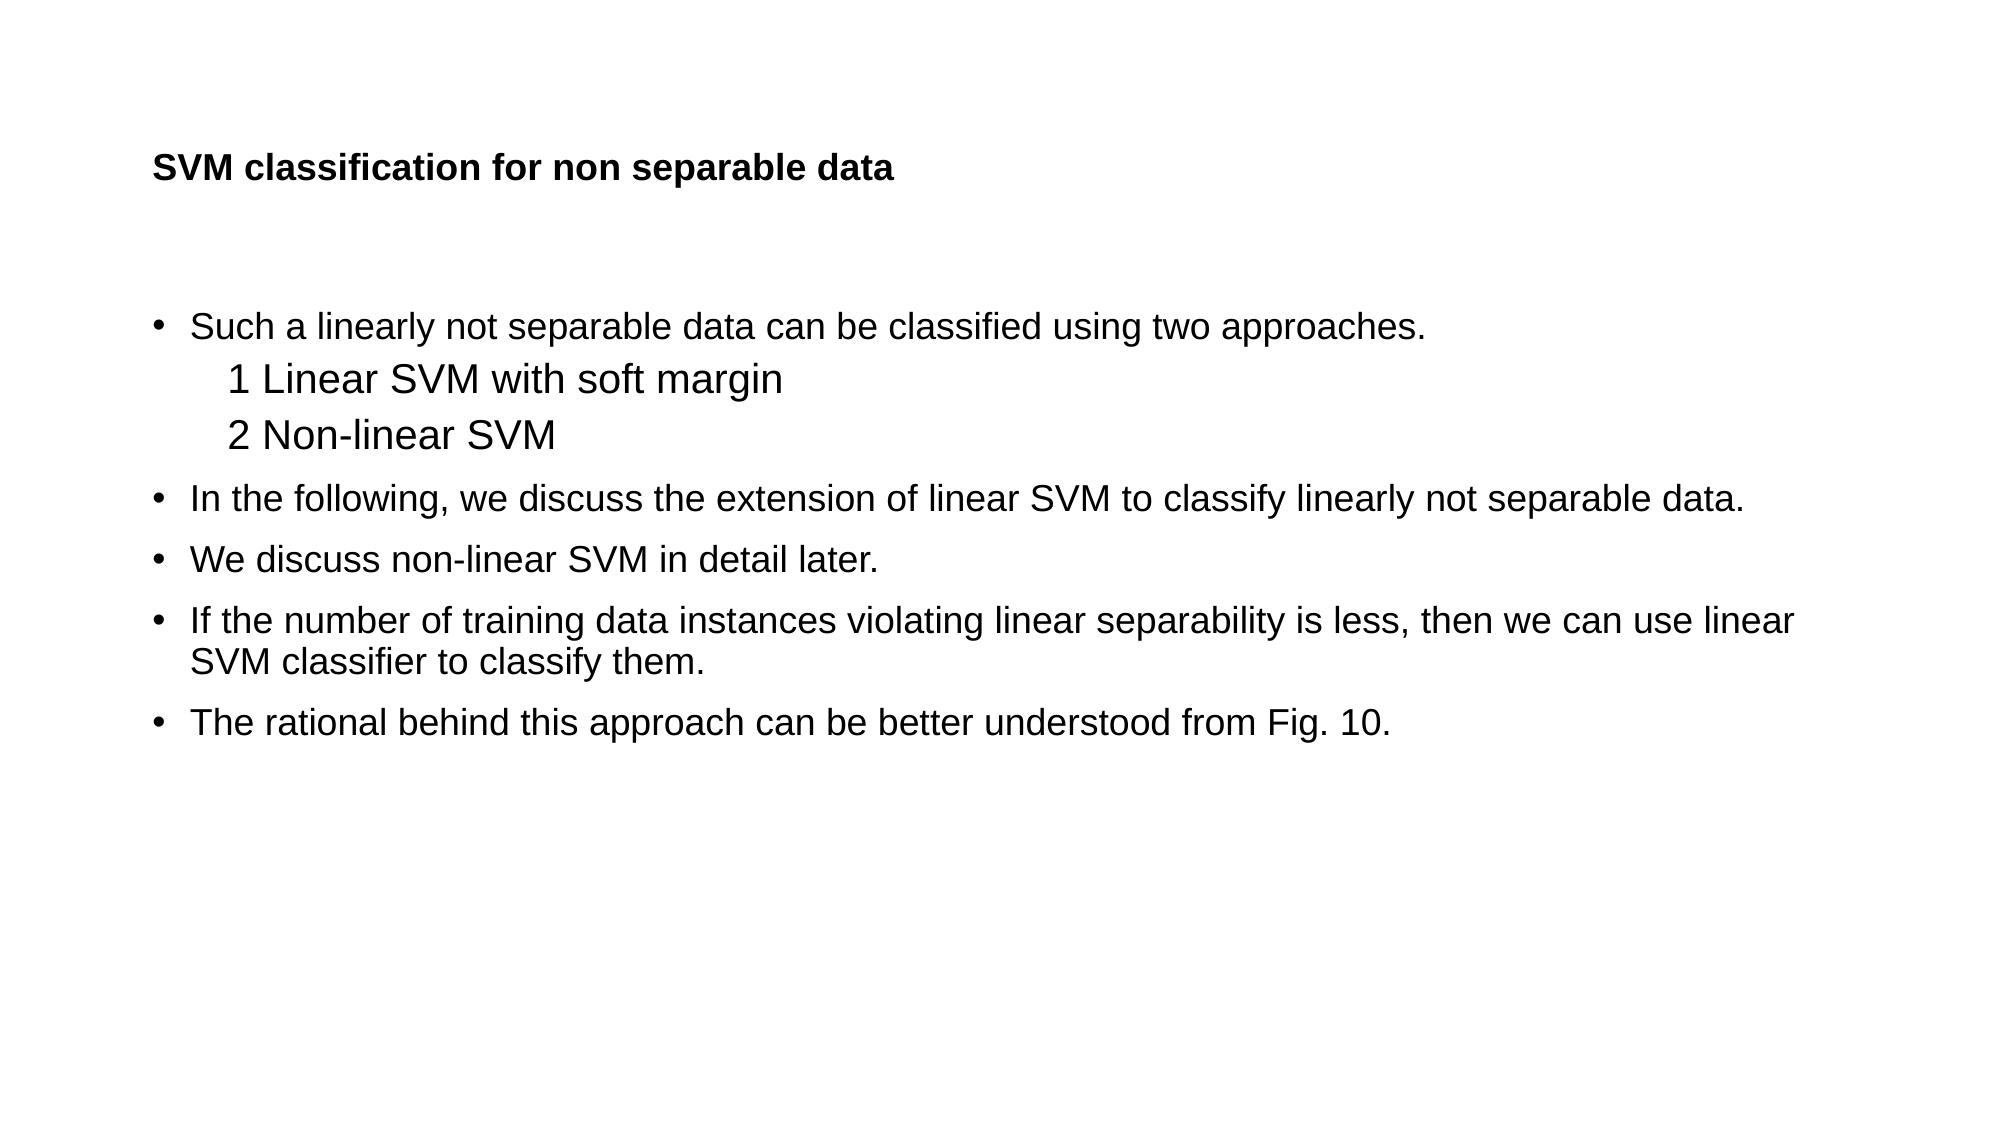

# SVM classification for non separable data
Such a linearly not separable data can be classified using two approaches.
1 Linear SVM with soft margin
2 Non-linear SVM
In the following, we discuss the extension of linear SVM to classify linearly not separable data.
We discuss non-linear SVM in detail later.
If the number of training data instances violating linear separability is less, then we can use linear SVM classifier to classify them.
The rational behind this approach can be better understood from Fig. 10.
Kharagpur) Data A 018 72 / 131